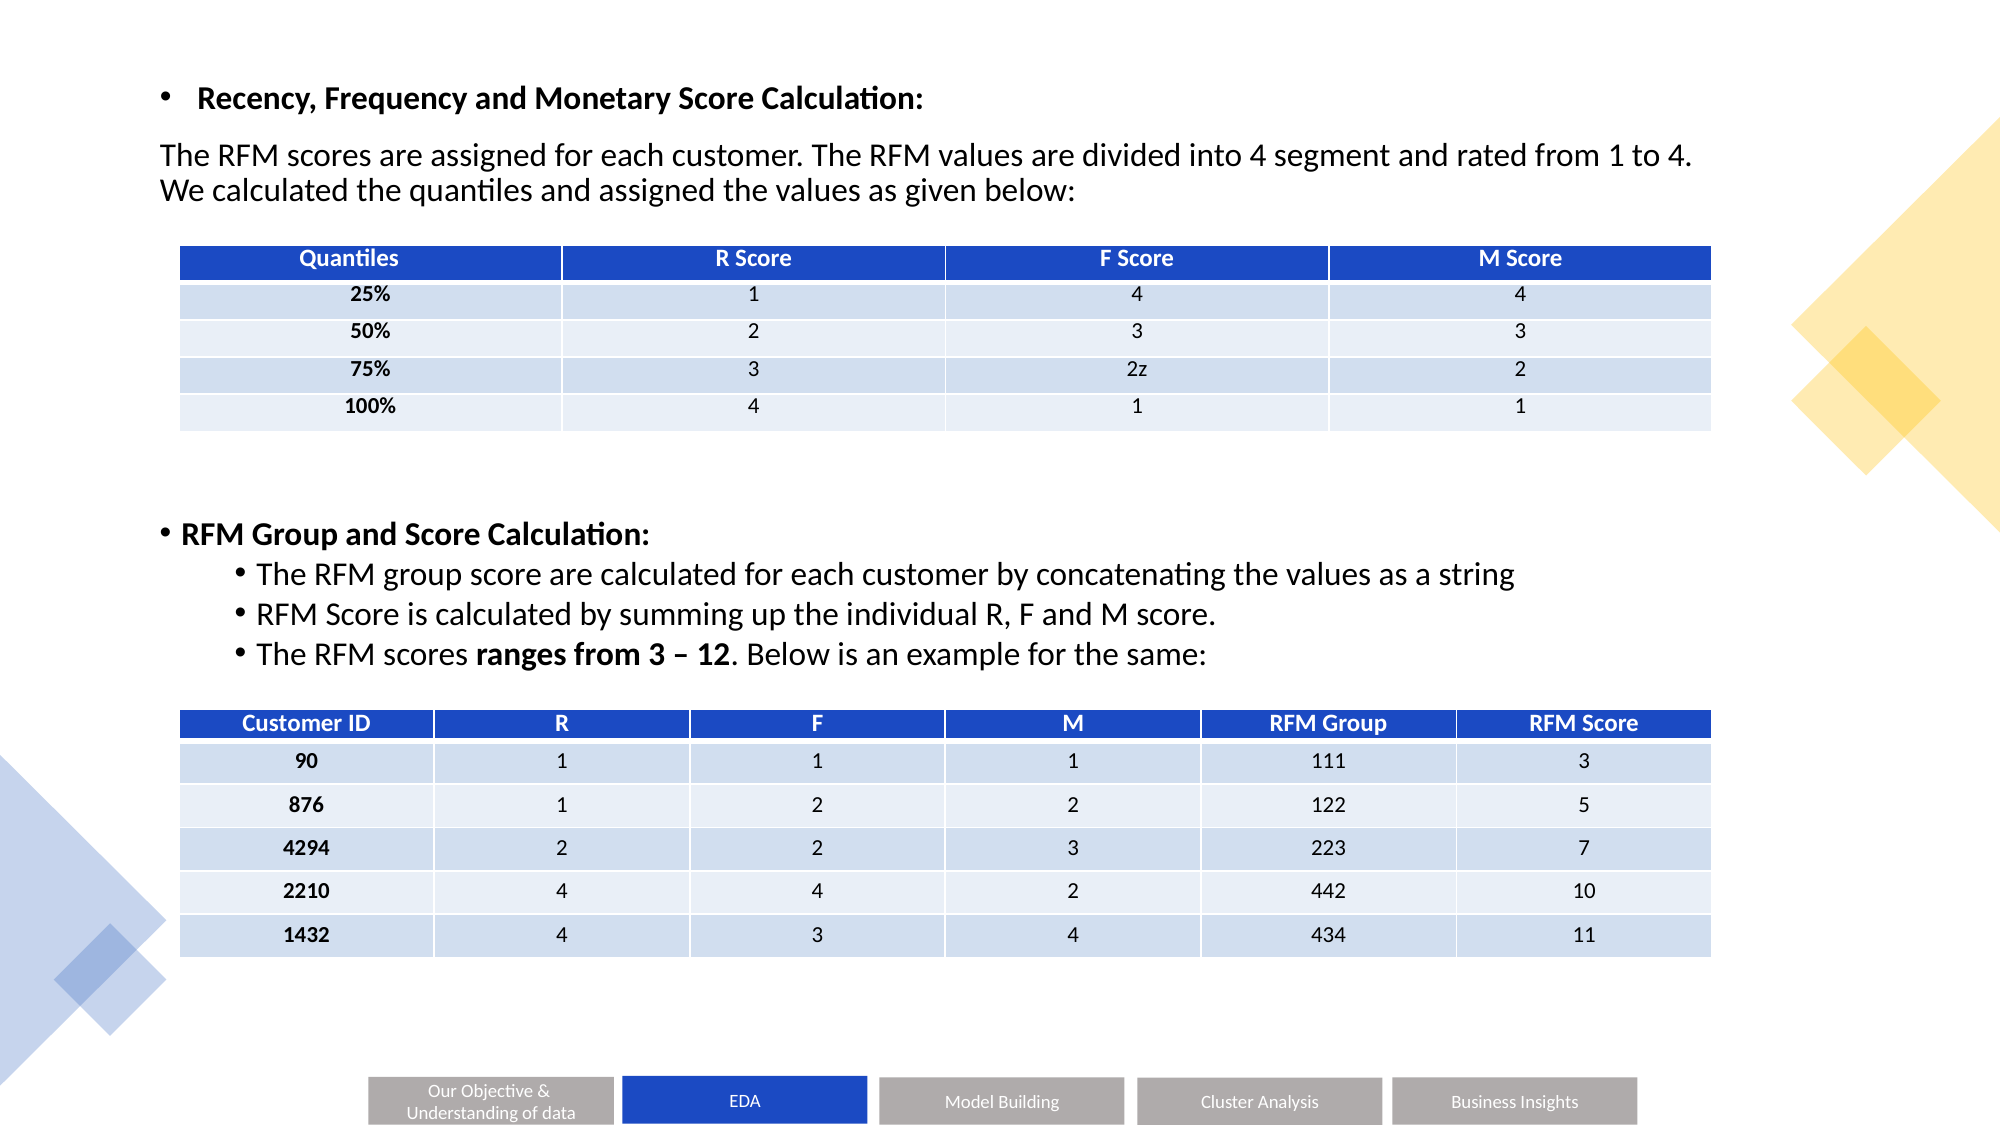

Recency, Frequency and Monetary Score Calculation:
The RFM scores are assigned for each customer. The RFM values are divided into 4 segment and rated from 1 to 4. We calculated the quantiles and assigned the values as given below:

| Quantiles | R Score | F Score | M Score |
| --- | --- | --- | --- |
| 25% | 1 | 4 | 4 |
| 50% | 2 | 3 | 3 |
| 75% | 3 | 2z | 2 |
| 100% | 4 | 1 | 1 |

RFM Group and Score Calculation:
The RFM group score are calculated for each customer by concatenating the values as a string
RFM Score is calculated by summing up the individual R, F and M score.
The RFM scores ranges from 3 – 12. Below is an example for the same:
| Customer ID | R | F | M | RFM Group | RFM Score |
| --- | --- | --- | --- | --- | --- |
| 90 | 1 | 1 | 1 | 111 | 3 |
| 876 | 1 | 2 | 2 | 122 | 5 |
| 4294 | 2 | 2 | 3 | 223 | 7 |
| 2210 | 4 | 4 | 2 | 442 | 10 |
| 1432 | 4 | 3 | 4 | 434 | 11 |

6
EDA
Our Objective &
Understanding of data
Model Building
Business Insights
Cluster Analysis